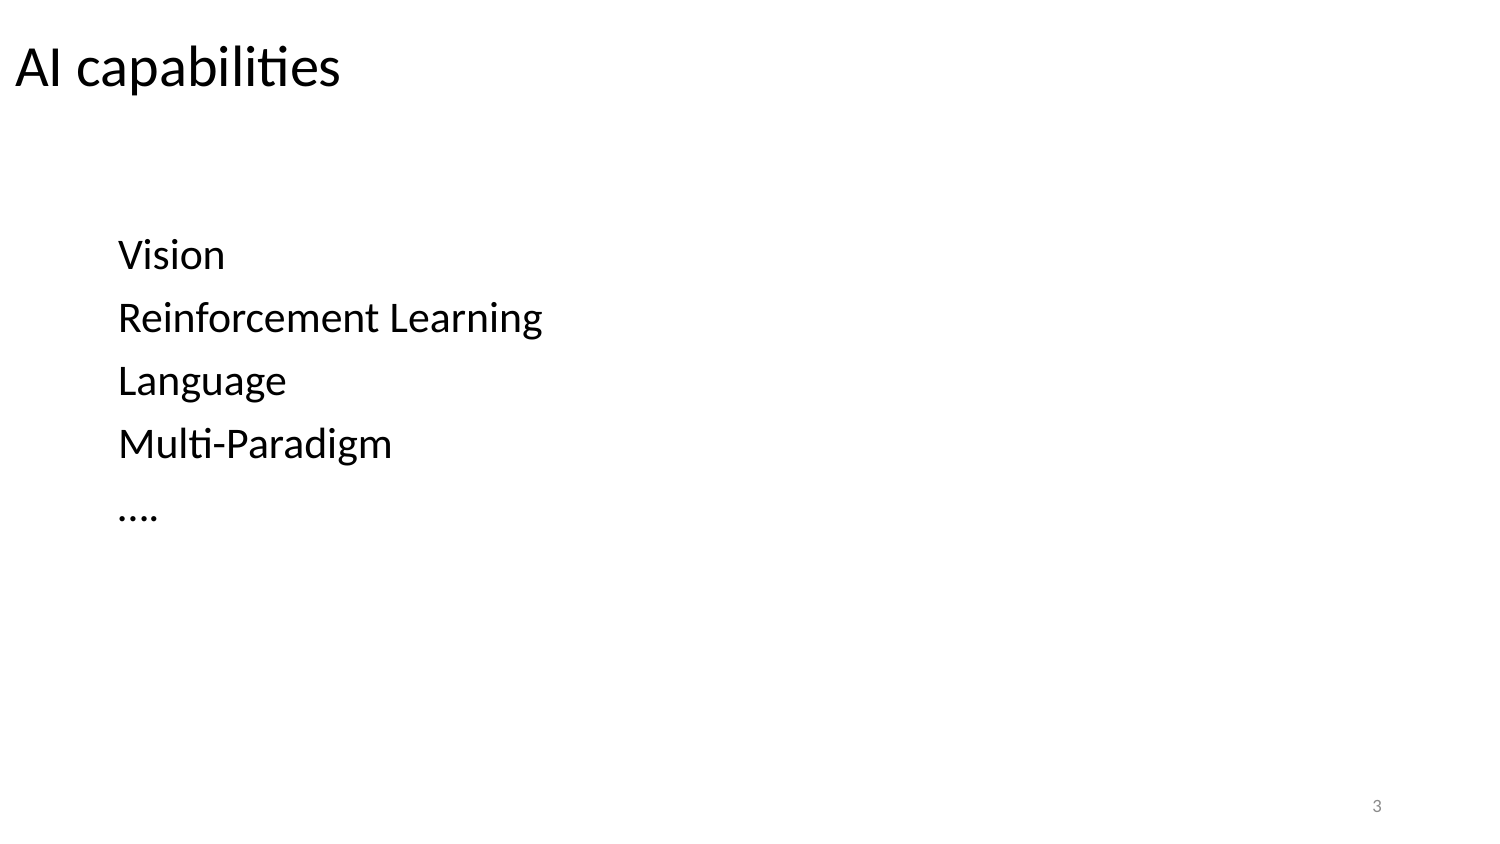

# AI capabilities
Vision
Reinforcement Learning
Language
Multi-Paradigm
….
3